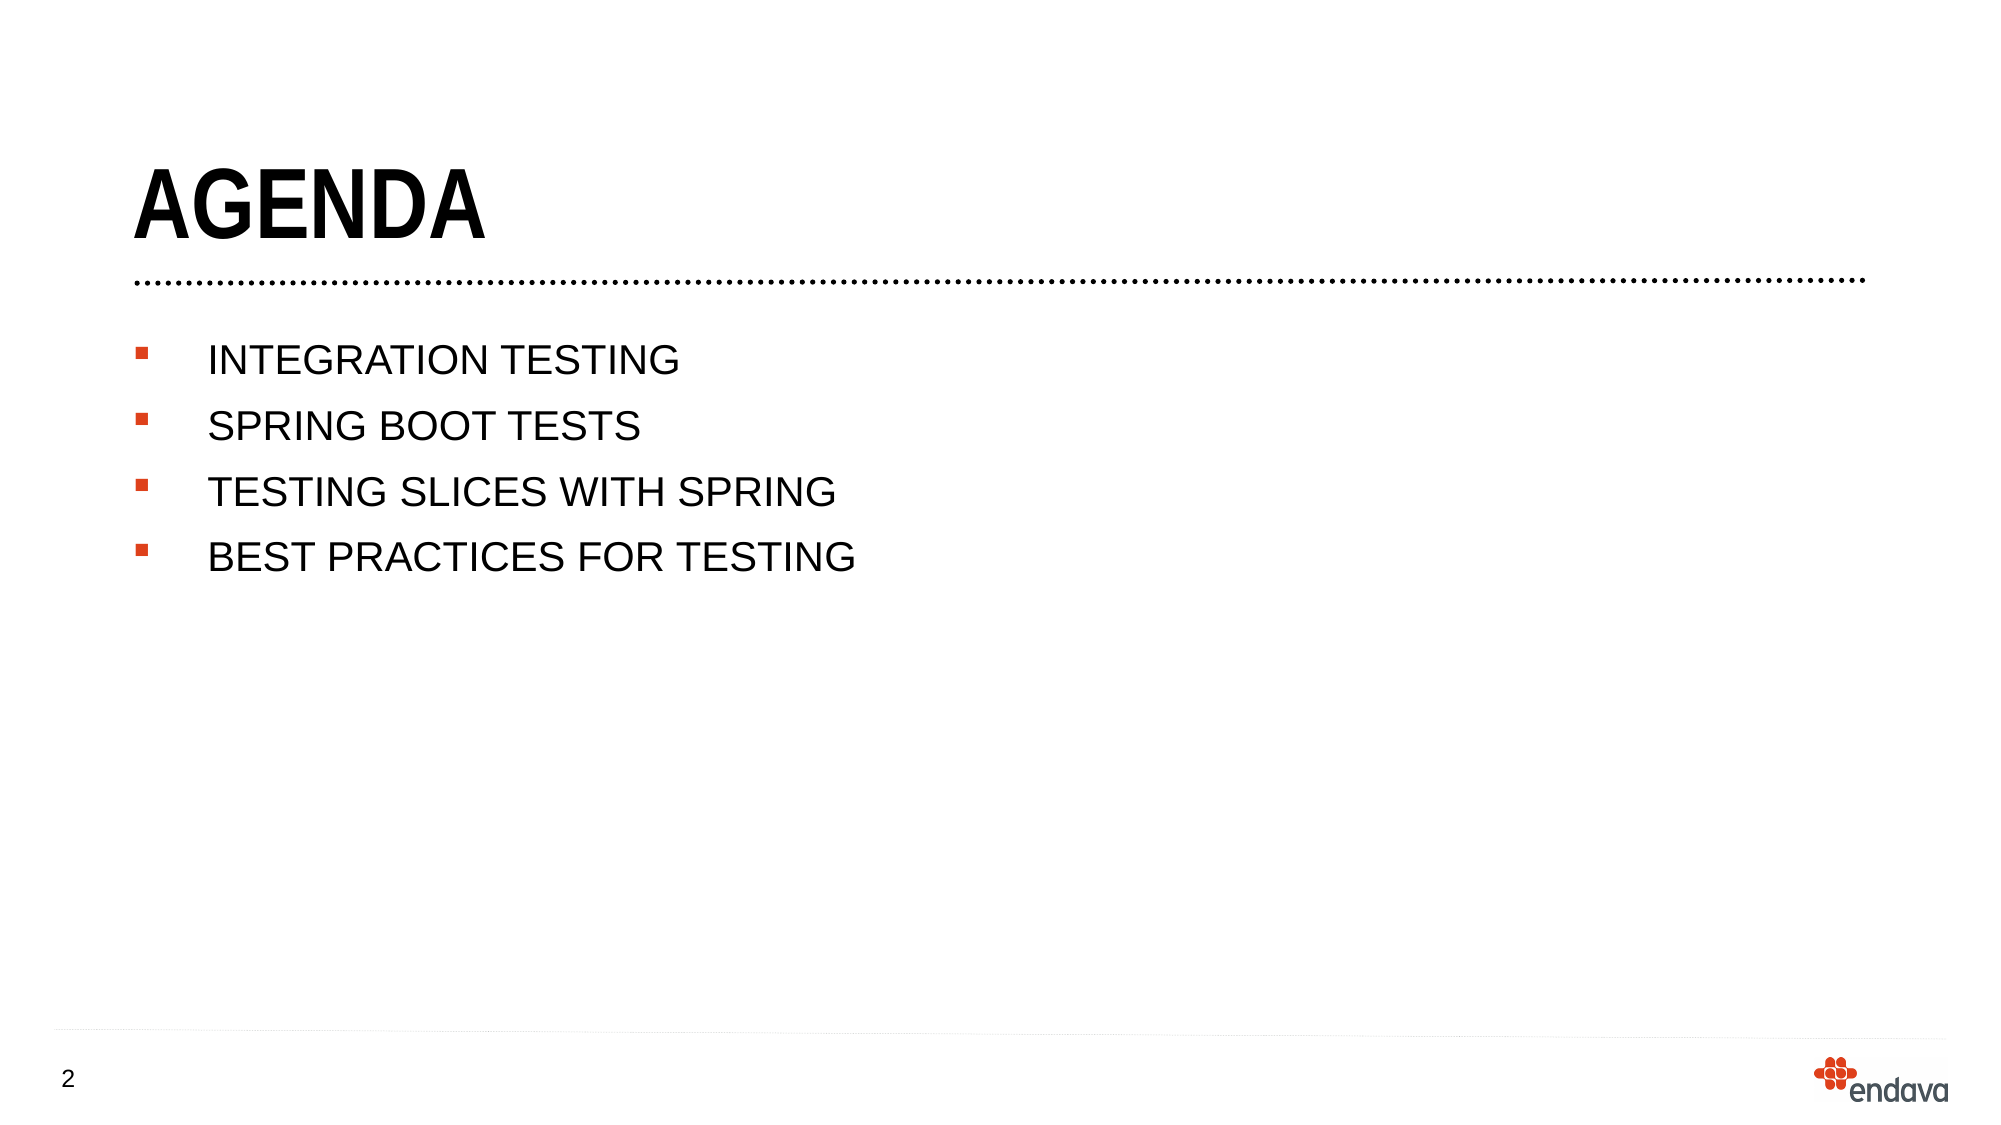

# agenda
integration testing
Spring boot tests
Testing slices with spring
best practices for testing